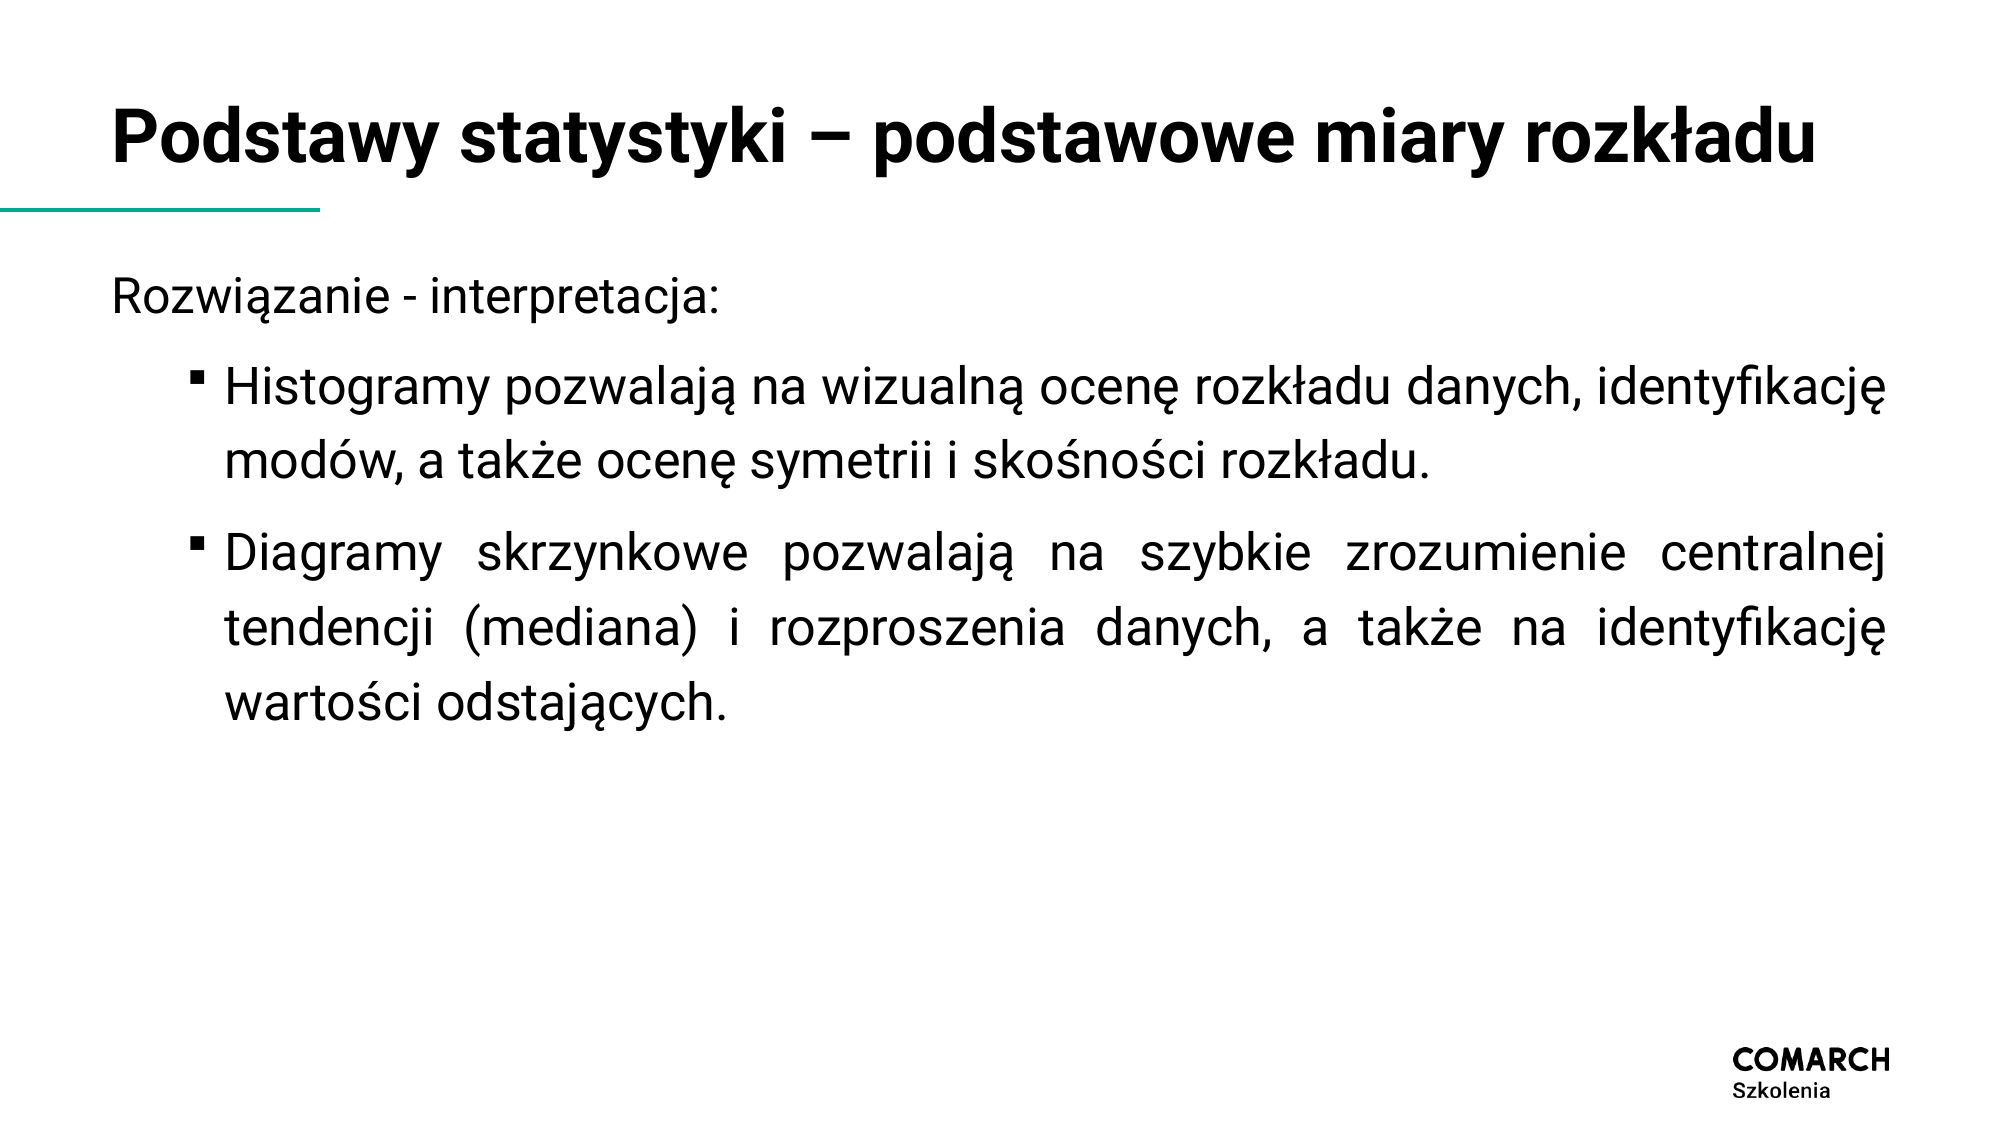

# Podstawy statystyki – podstawowe miary rozkładu
Rozwiązanie - interpretacja:
Histogramy pozwalają na wizualną ocenę rozkładu danych, identyfikację modów, a także ocenę symetrii i skośności rozkładu.
Diagramy skrzynkowe pozwalają na szybkie zrozumienie centralnej tendencji (mediana) i rozproszenia danych, a także na identyfikację wartości odstających.